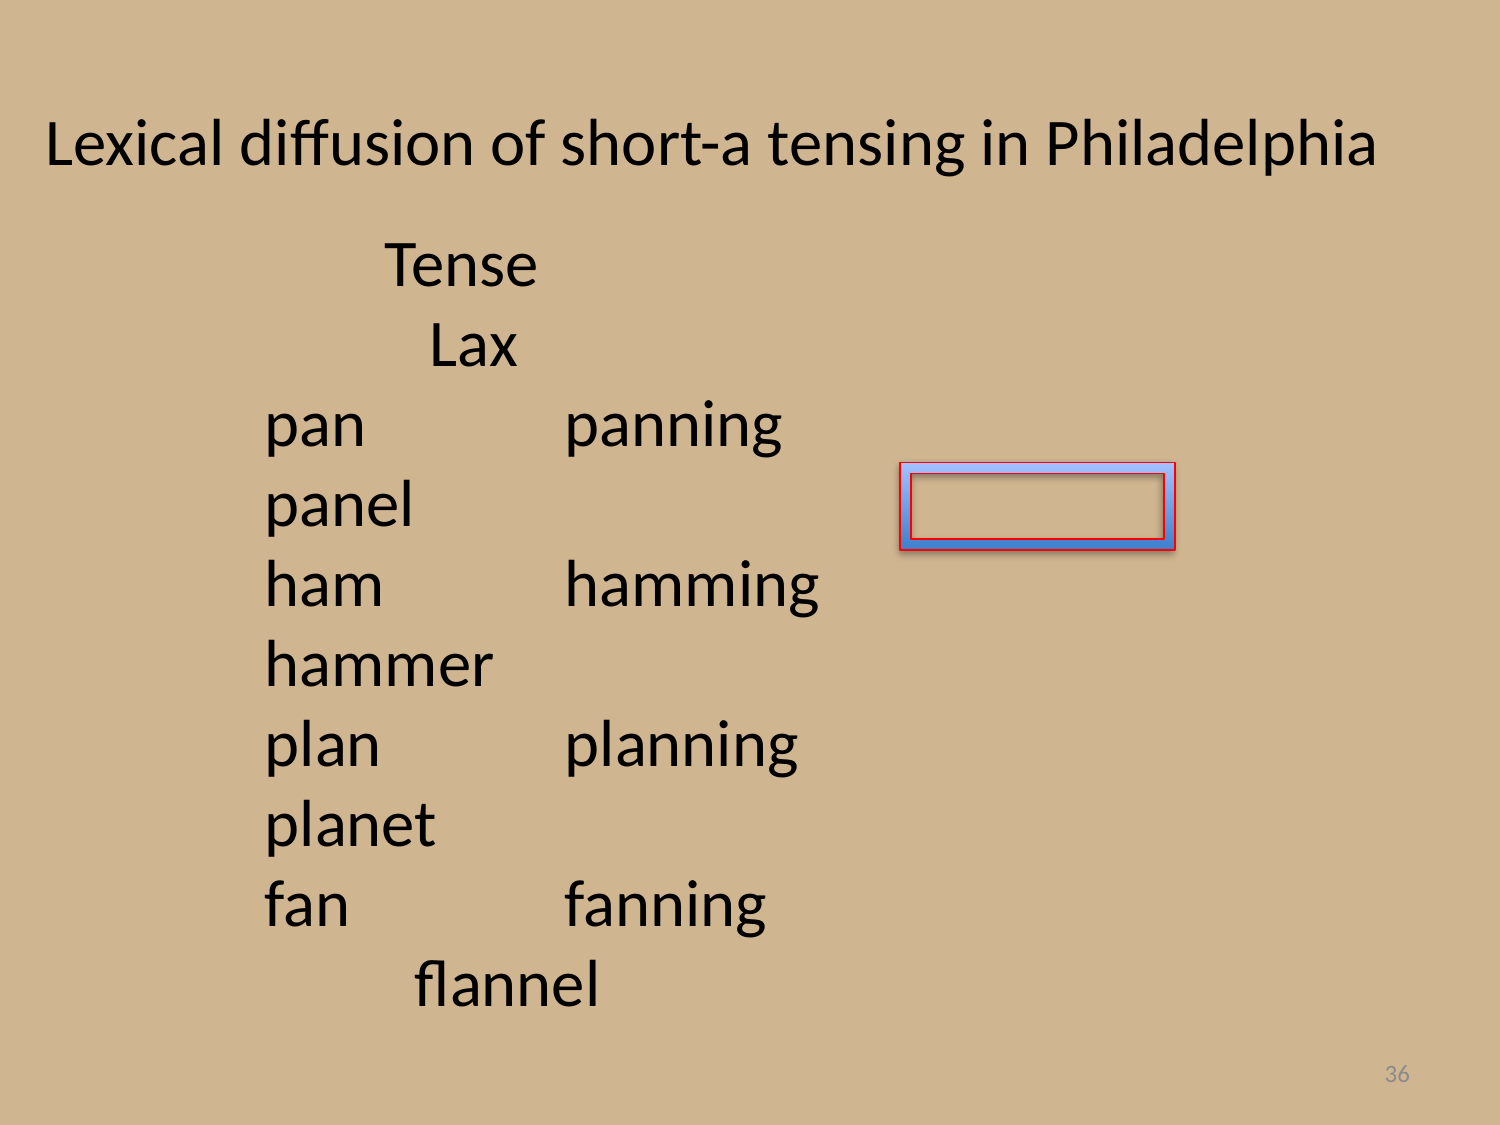

# Lexical diffusion of short-a tensing in Philadelphia
        Tense						 Lax
pan		panning			panel
ham		hamming			hammer
plan		planning			planet
fan		fanning				flannel

36